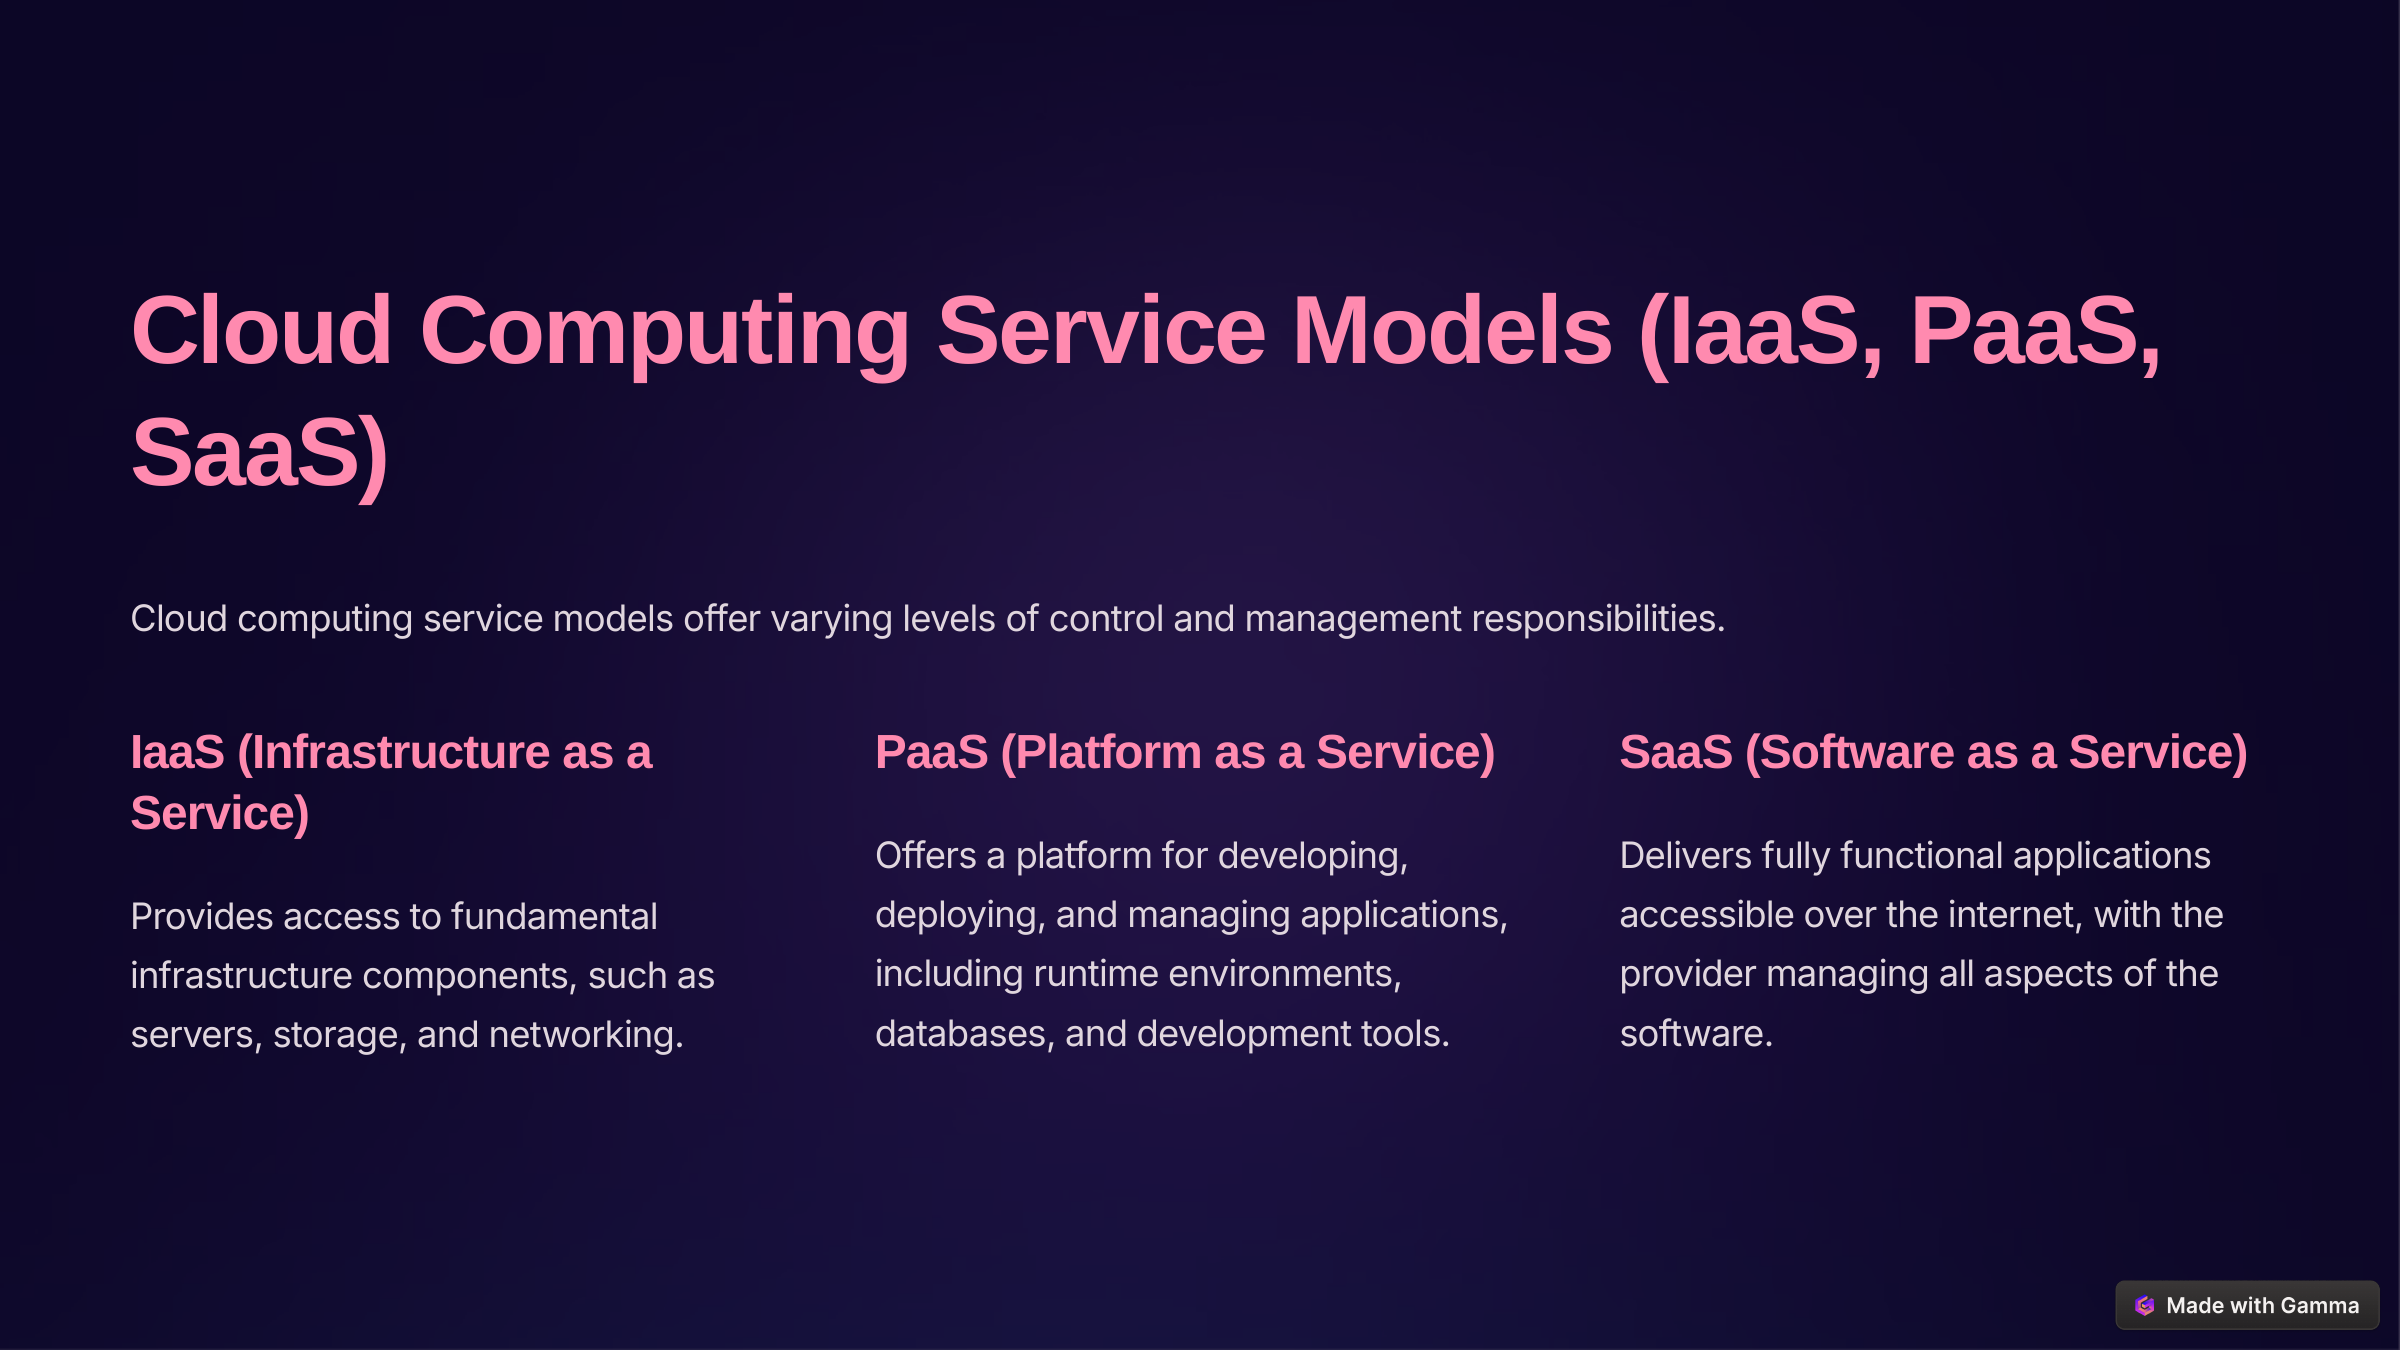

Cloud Computing Service Models (IaaS, PaaS, SaaS)
Cloud computing service models offer varying levels of control and management responsibilities.
IaaS (Infrastructure as a Service)
PaaS (Platform as a Service)
SaaS (Software as a Service)
Offers a platform for developing, deploying, and managing applications, including runtime environments, databases, and development tools.
Delivers fully functional applications accessible over the internet, with the provider managing all aspects of the software.
Provides access to fundamental infrastructure components, such as servers, storage, and networking.